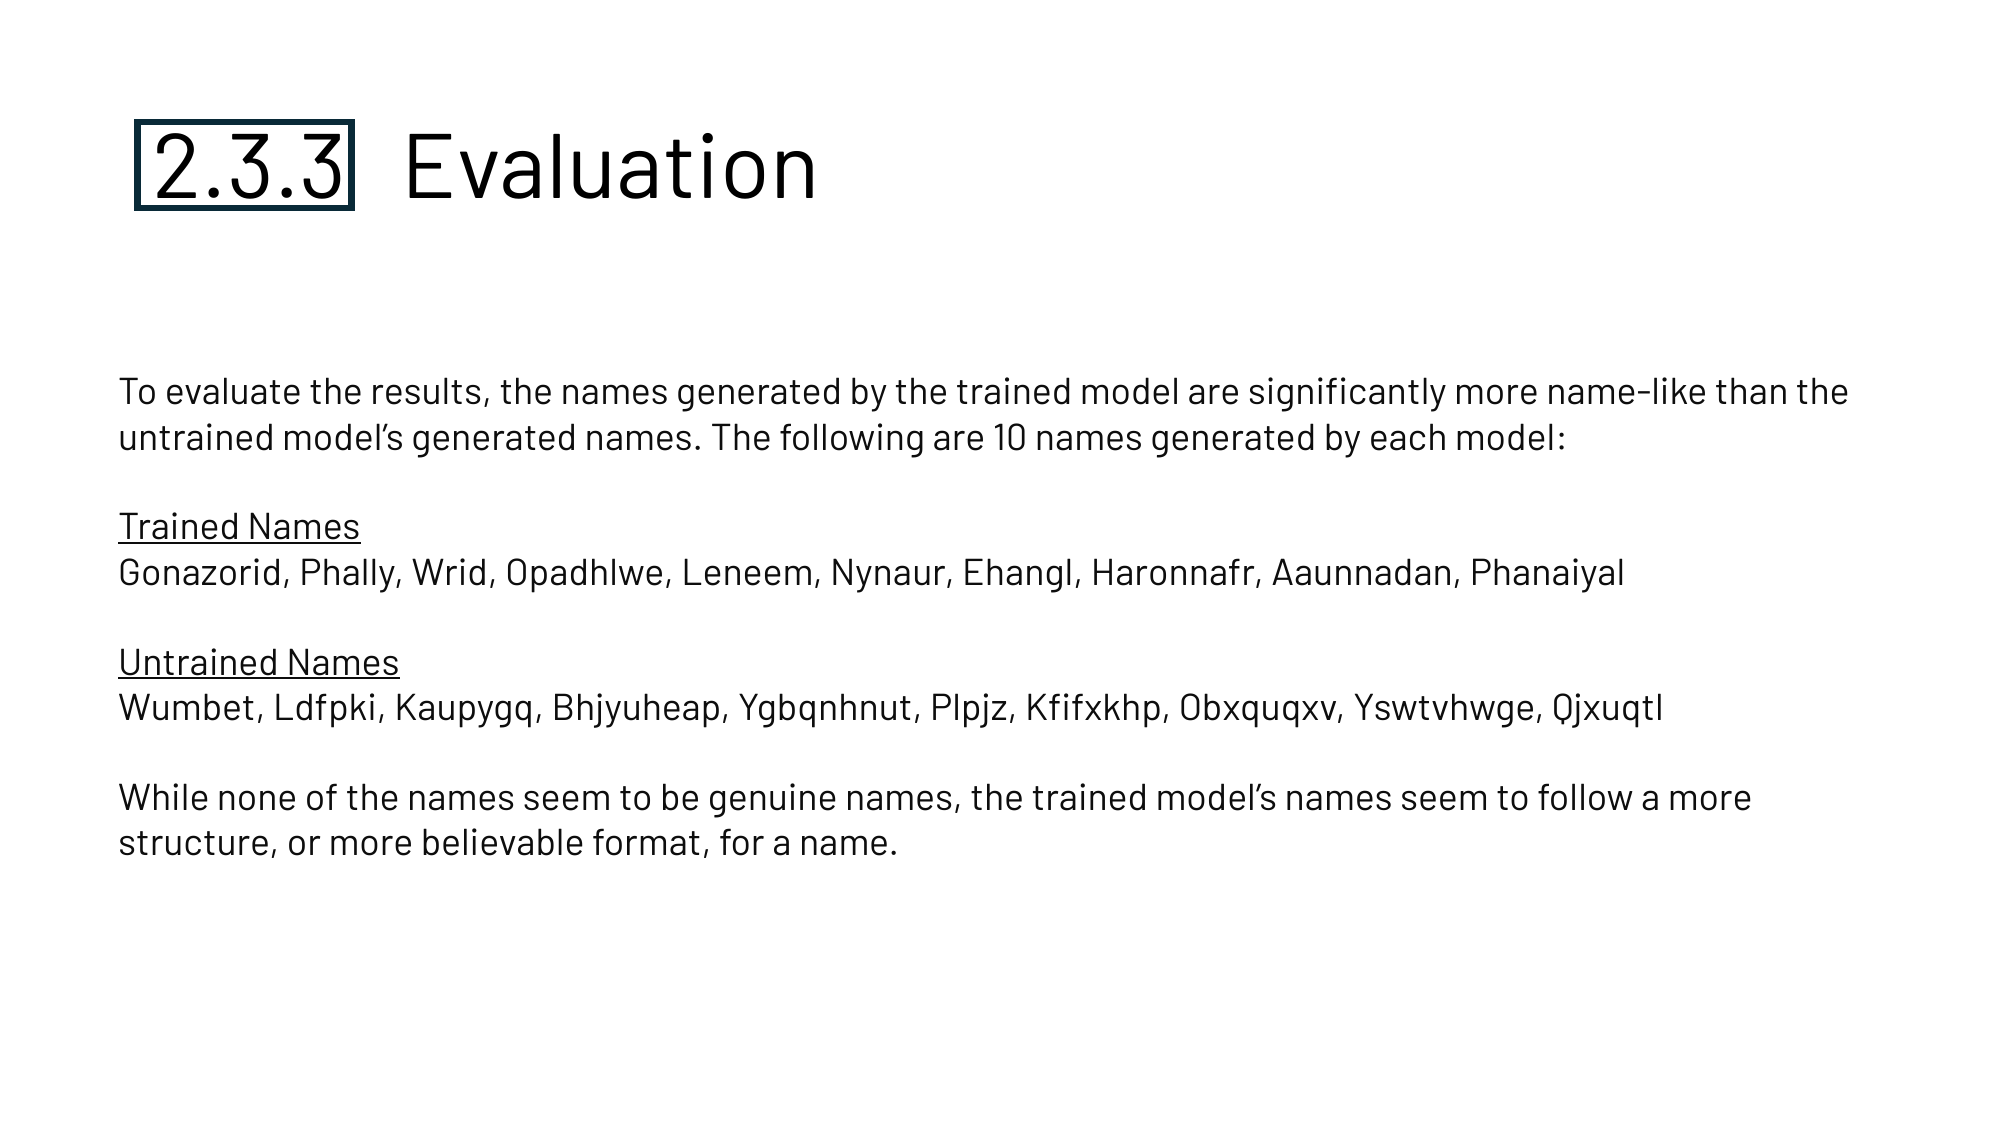

# 2.3.3   Evaluation

To evaluate the results, the names generated by the trained model are significantly more name-like than the untrained model’s generated names. The following are 10 names generated by each model:

Trained Names
Gonazorid, Phally, Wrid, Opadhlwe, Leneem, Nynaur, Ehangl, Haronnafr, Aaunnadan, Phanaiyal

Untrained Names
Wumbet, Ldfpki, Kaupygq, Bhjyuheap, Ygbqnhnut, Plpjz, Kfifxkhp, Obxquqxv, Yswtvhwge, Qjxuqtl

While none of the names seem to be genuine names, the trained model’s names seem to follow a more structure, or more believable format, for a name.